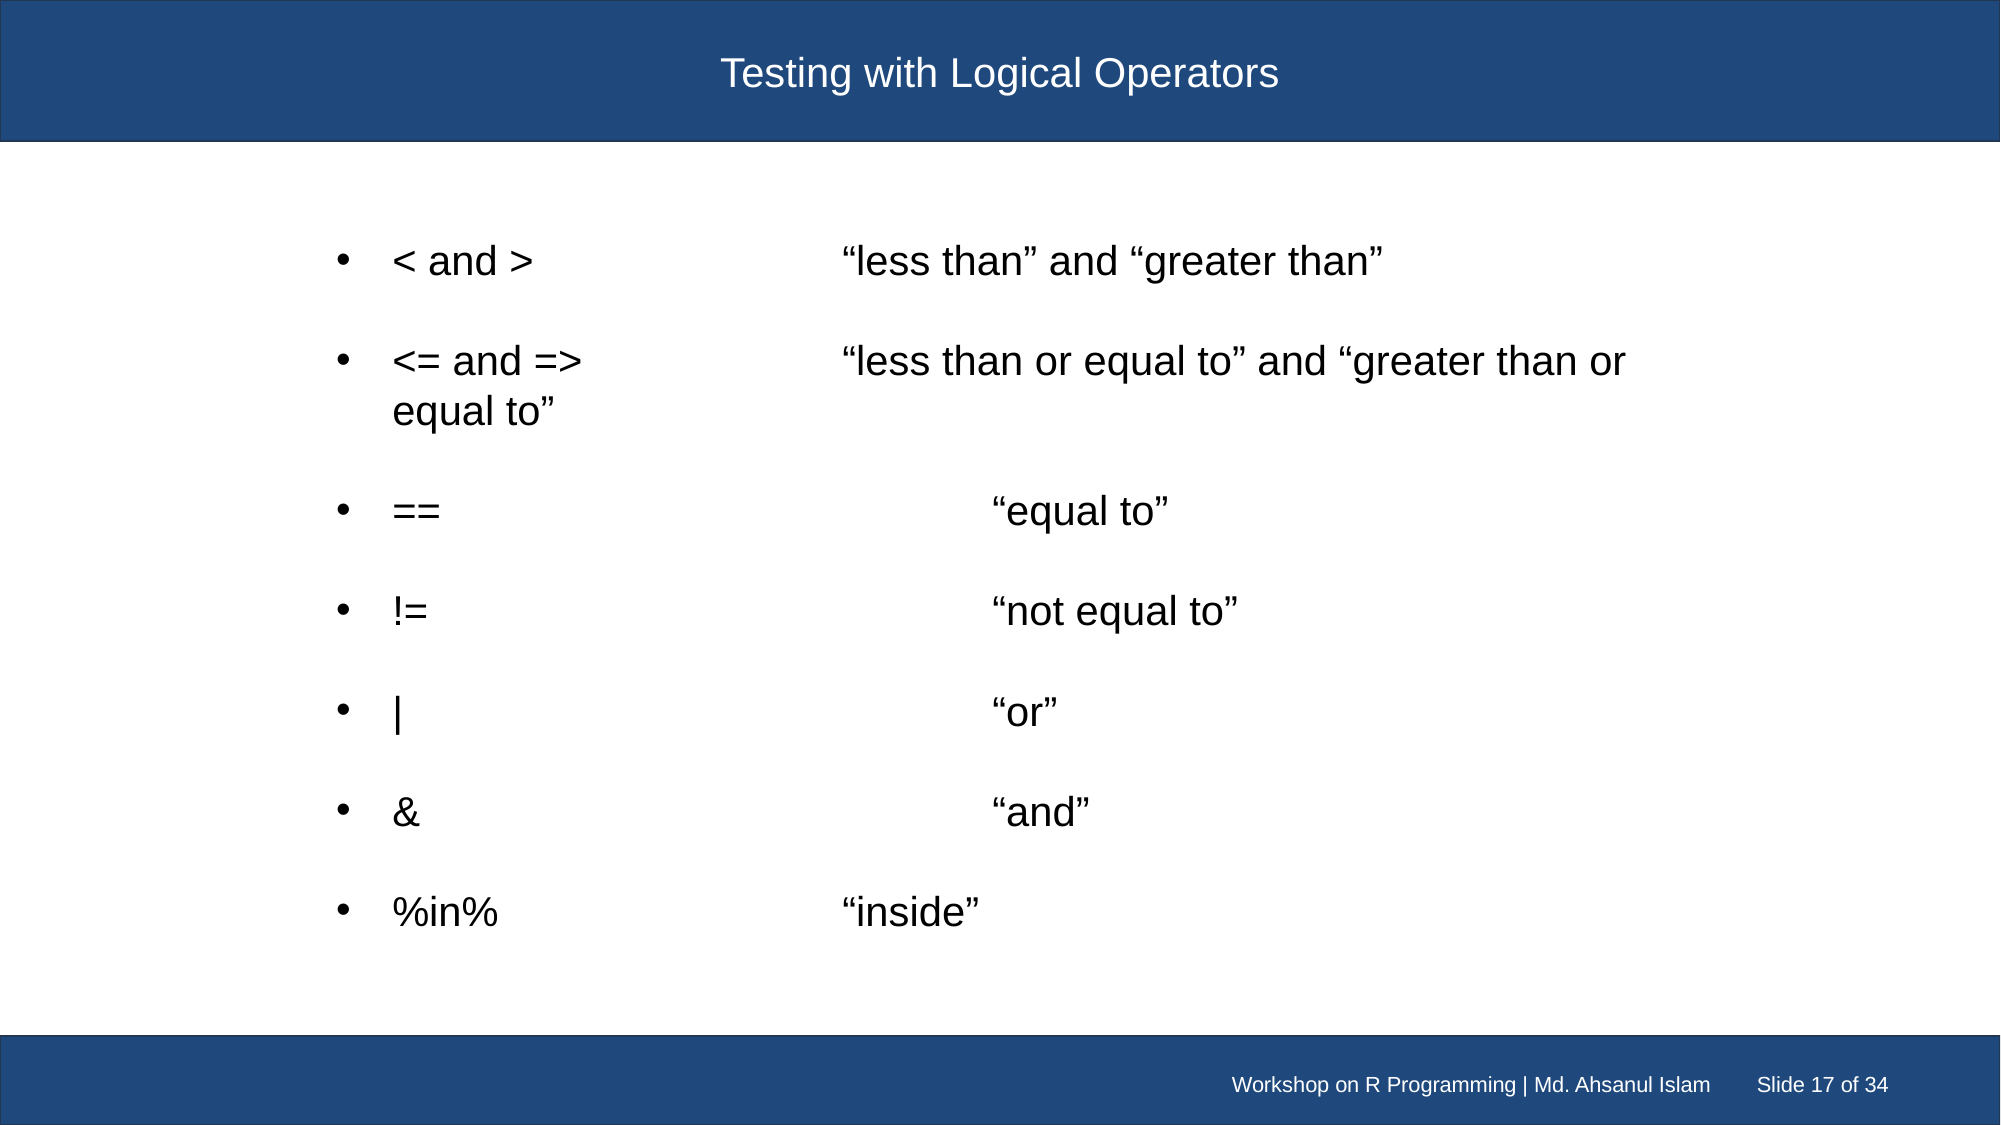

Testing with Logical Operators
< and >			“less than” and “greater than”

<= and =>		“less than or equal to” and “greater than or equal to”

==				“equal to”

!=				“not equal to”

|				“or”

&				“and”

%in%			“inside”
Workshop on R Programming | Md. Ahsanul Islam
Slide 17 of 34